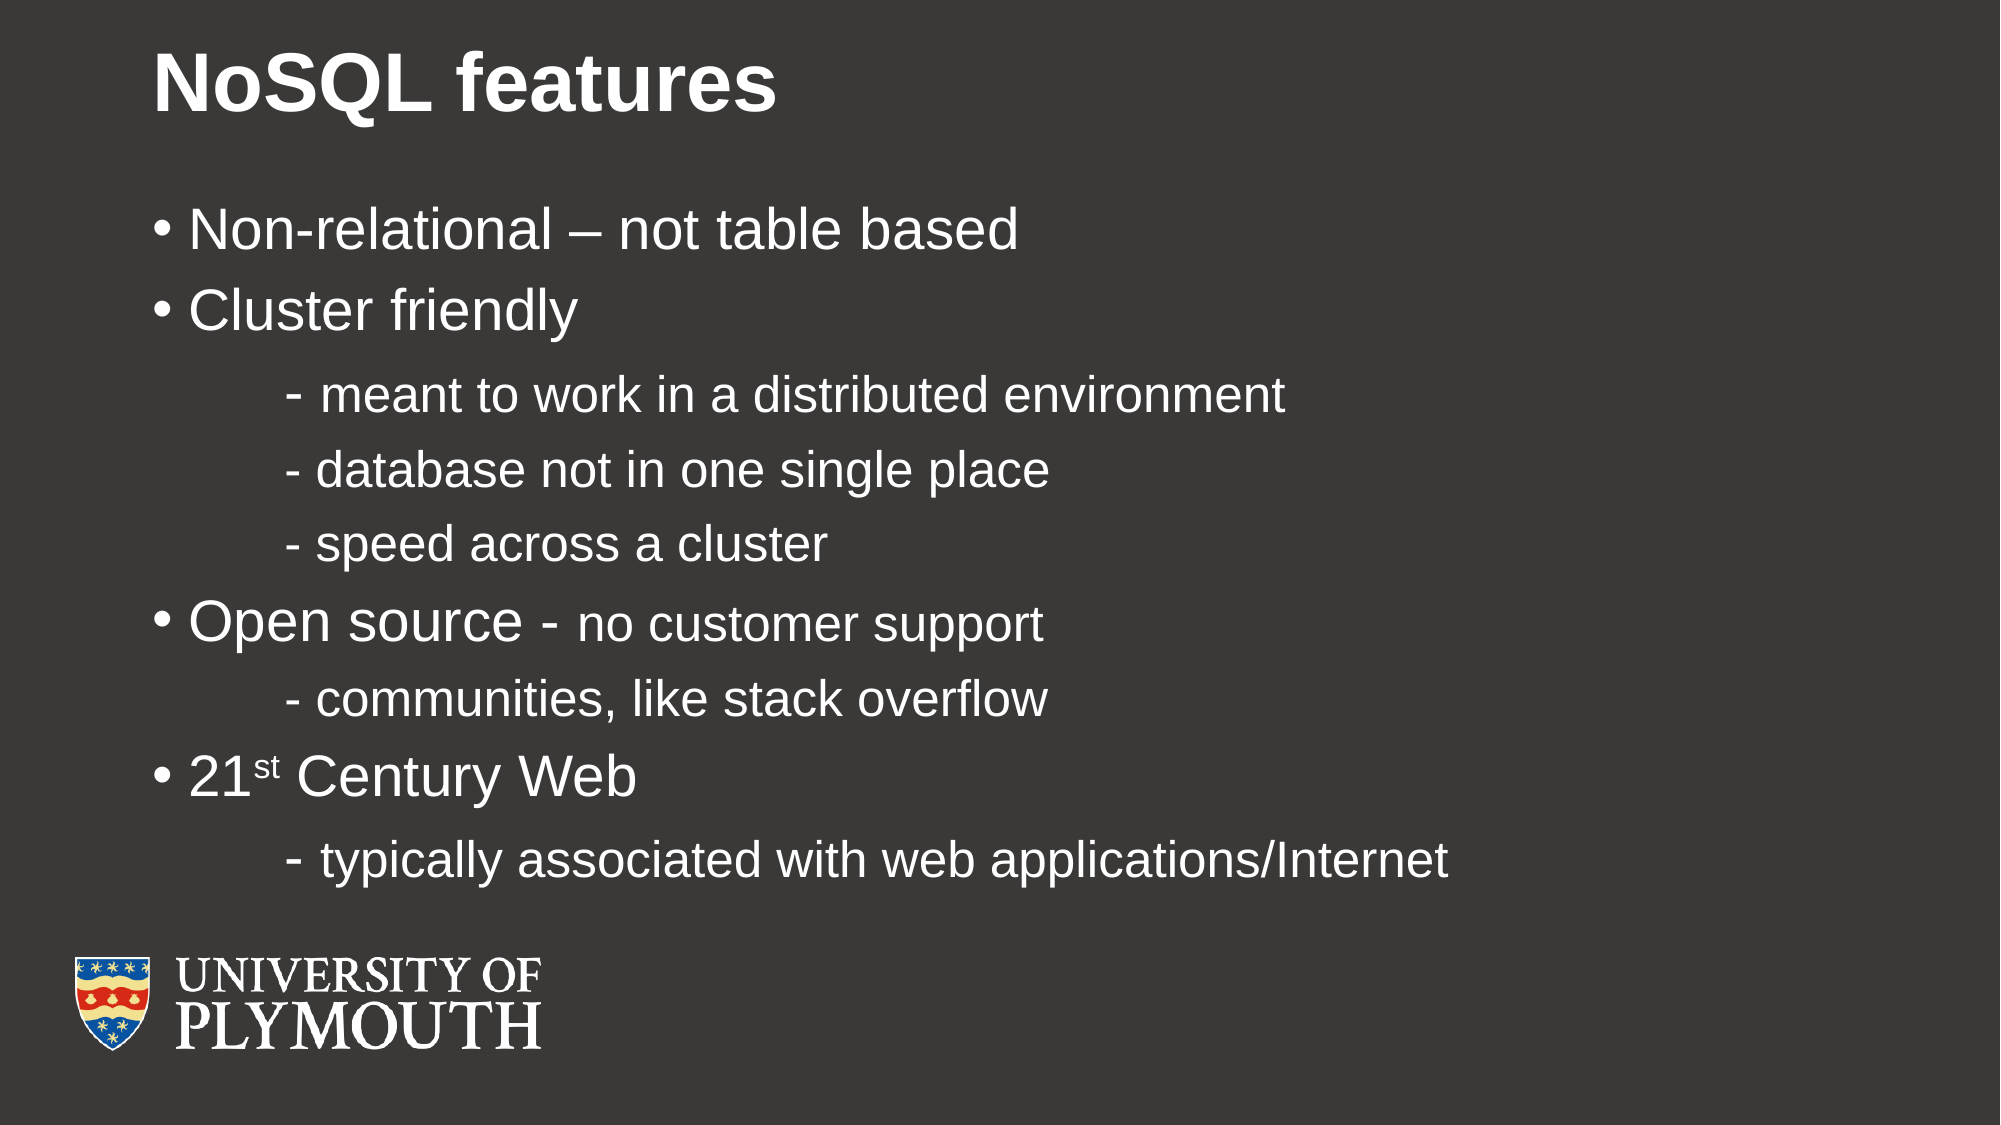

# NoSQL features
Non-relational – not table based
Cluster friendly
	- meant to work in a distributed environment
	- database not in one single place
	- speed across a cluster
Open source - no customer support
	- communities, like stack overflow
21st Century Web
	- typically associated with web applications/Internet